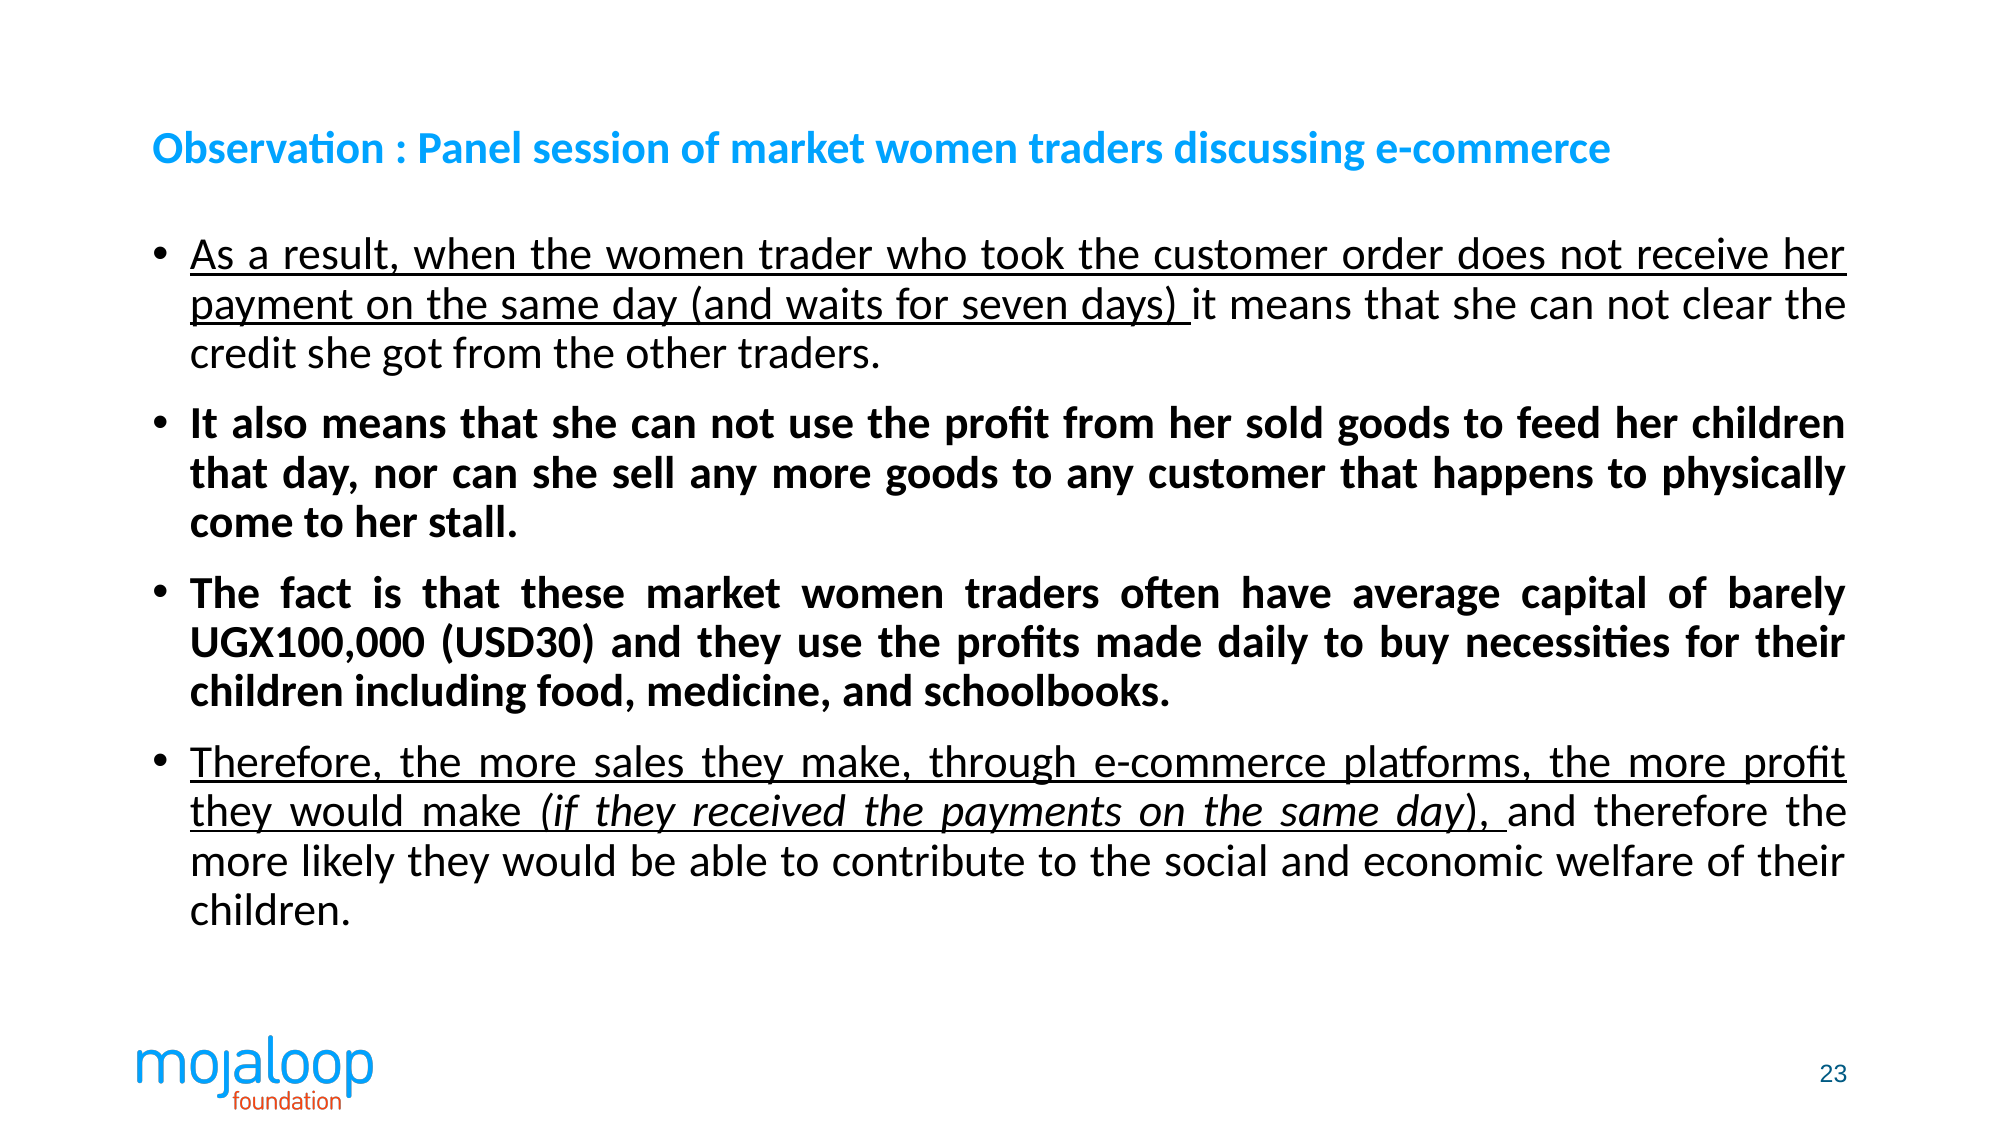

# Observation : Panel session of market women traders discussing e-commerce
As a result, when the women trader who took the customer order does not receive her payment on the same day (and waits for seven days) it means that she can not clear the credit she got from the other traders.
It also means that she can not use the profit from her sold goods to feed her children that day, nor can she sell any more goods to any customer that happens to physically come to her stall.
The fact is that these market women traders often have average capital of barely UGX100,000 (USD30) and they use the profits made daily to buy necessities for their children including food, medicine, and schoolbooks.
Therefore, the more sales they make, through e-commerce platforms, the more profit they would make (if they received the payments on the same day), and therefore the more likely they would be able to contribute to the social and economic welfare of their children.

23